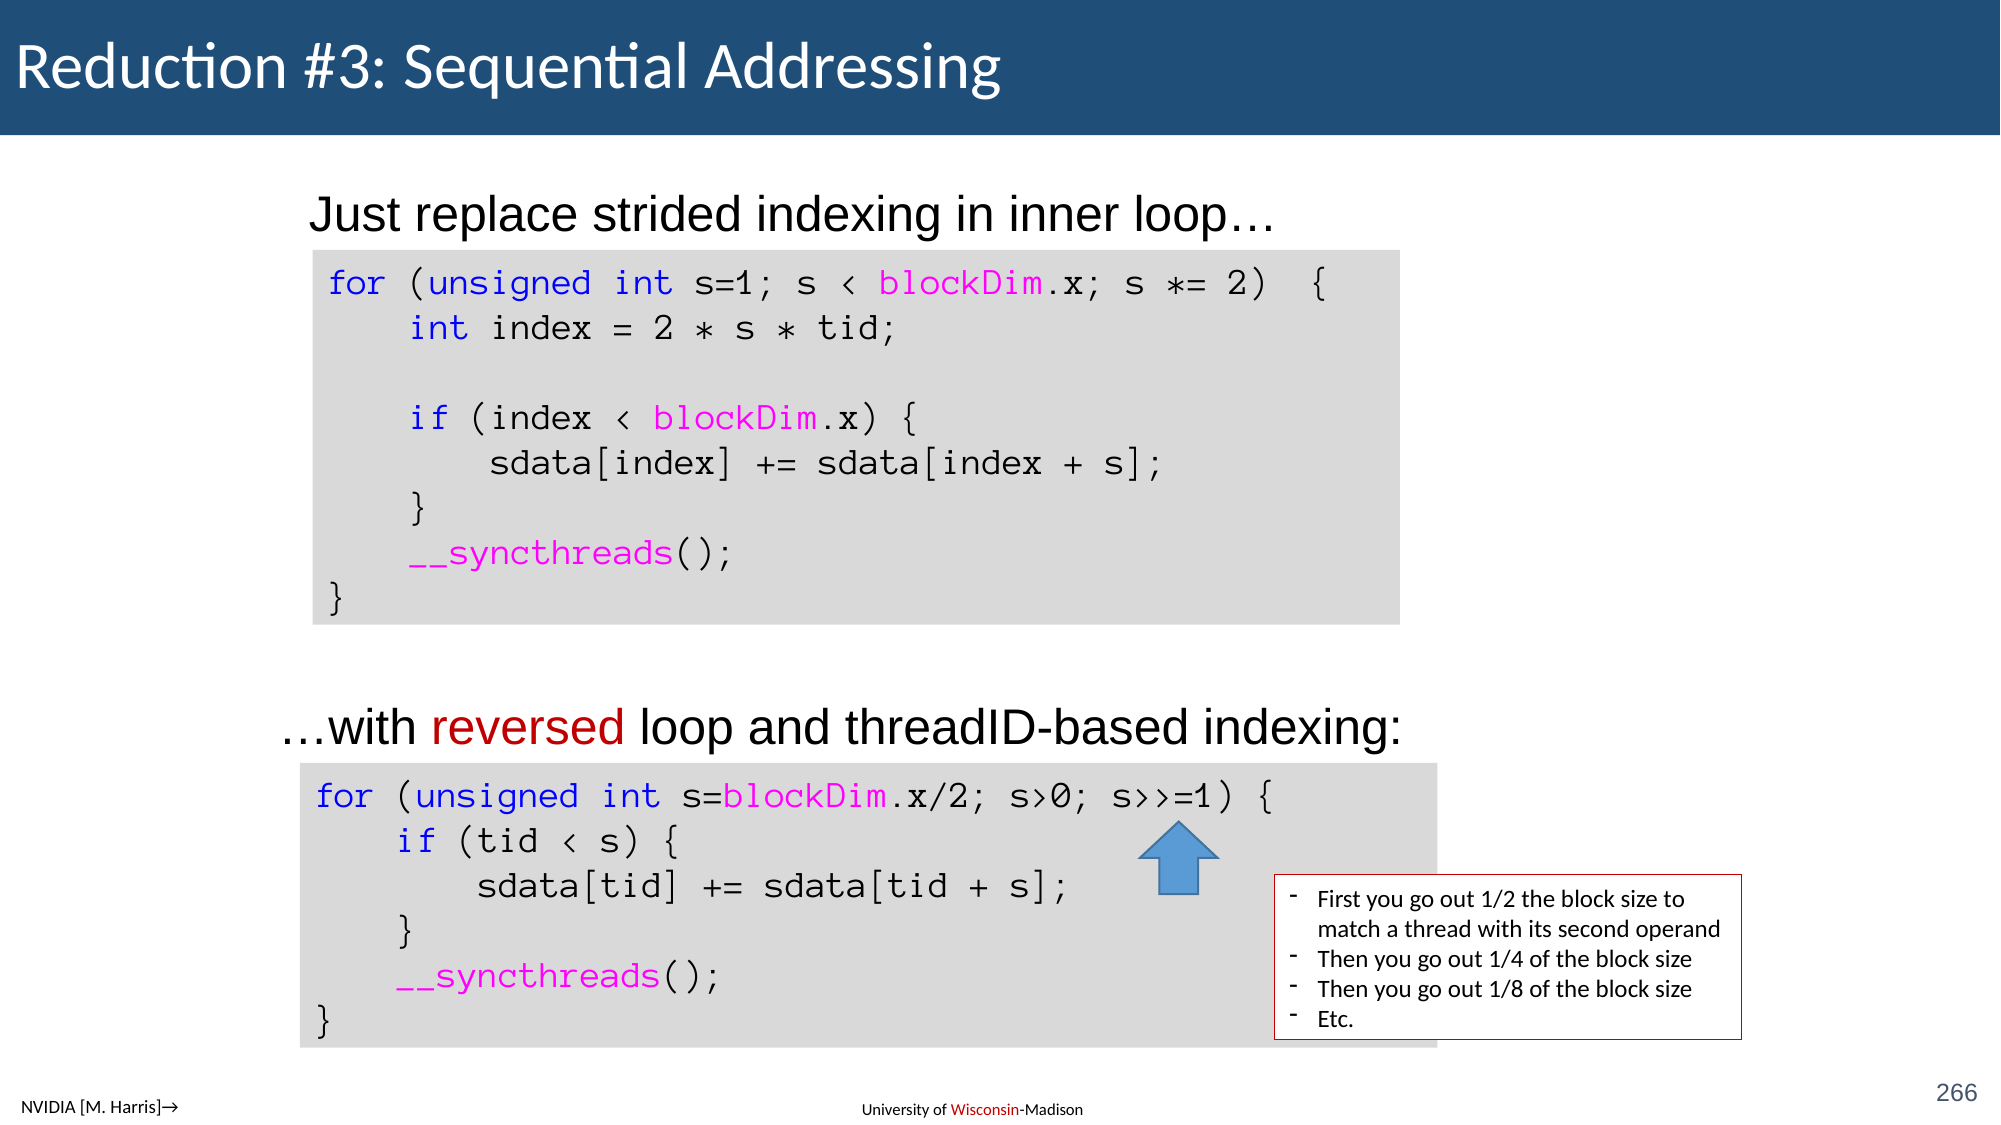

# Reduction #3: Sequential Addressing
Just replace strided indexing in inner loop…
for (unsigned int s=1; s < blockDim.x; s *= 2)  {
    int index = 2 * s * tid;

    if (index < blockDim.x) {
        sdata[index] += sdata[index + s];
    }
    __syncthreads();
}
…with reversed loop and threadID-based indexing:
for (unsigned int s=blockDim.x/2; s>0; s>>=1) {
    if (tid < s) {
        sdata[tid] += sdata[tid + s];
    }
    __syncthreads();
}

First you go out 1/2 the block size to match a thread with its second operand
Then you go out 1/4 of the block size
Then you go out 1/8 of the block size
Etc.
266
NVIDIA [M. Harris]→